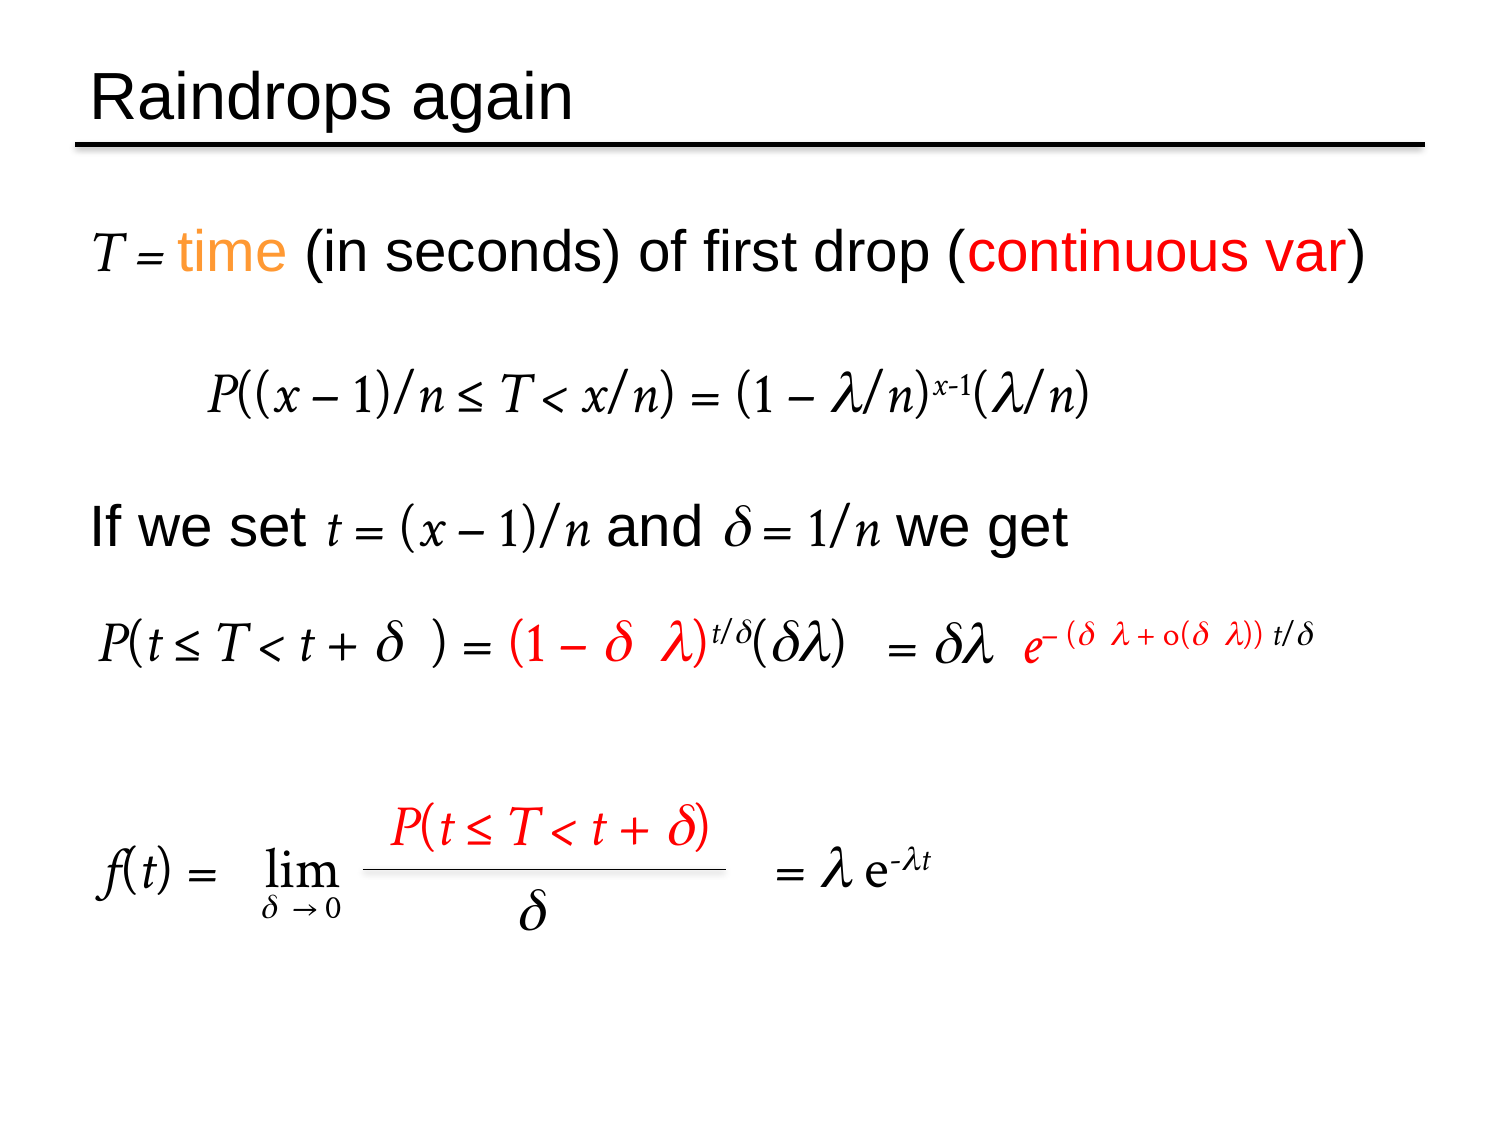

# Raindrops again
T = time (in seconds) of first drop (continuous var)
P((x – 1)/n ≤ T < x/n) = (1 – λ/n)x-1(λ/n)
If we set t = (x – 1)/n and δ = 1/n we get
P(t ≤ T < t + δ ) = (1 – δ λ)t/δ(δλ)
= δλ e– (δ λ + o(δ λ)) t/δ
P(t ≤ T < t + δ)
lim
f(t) =
δ
δ → 0
= λ e-λt